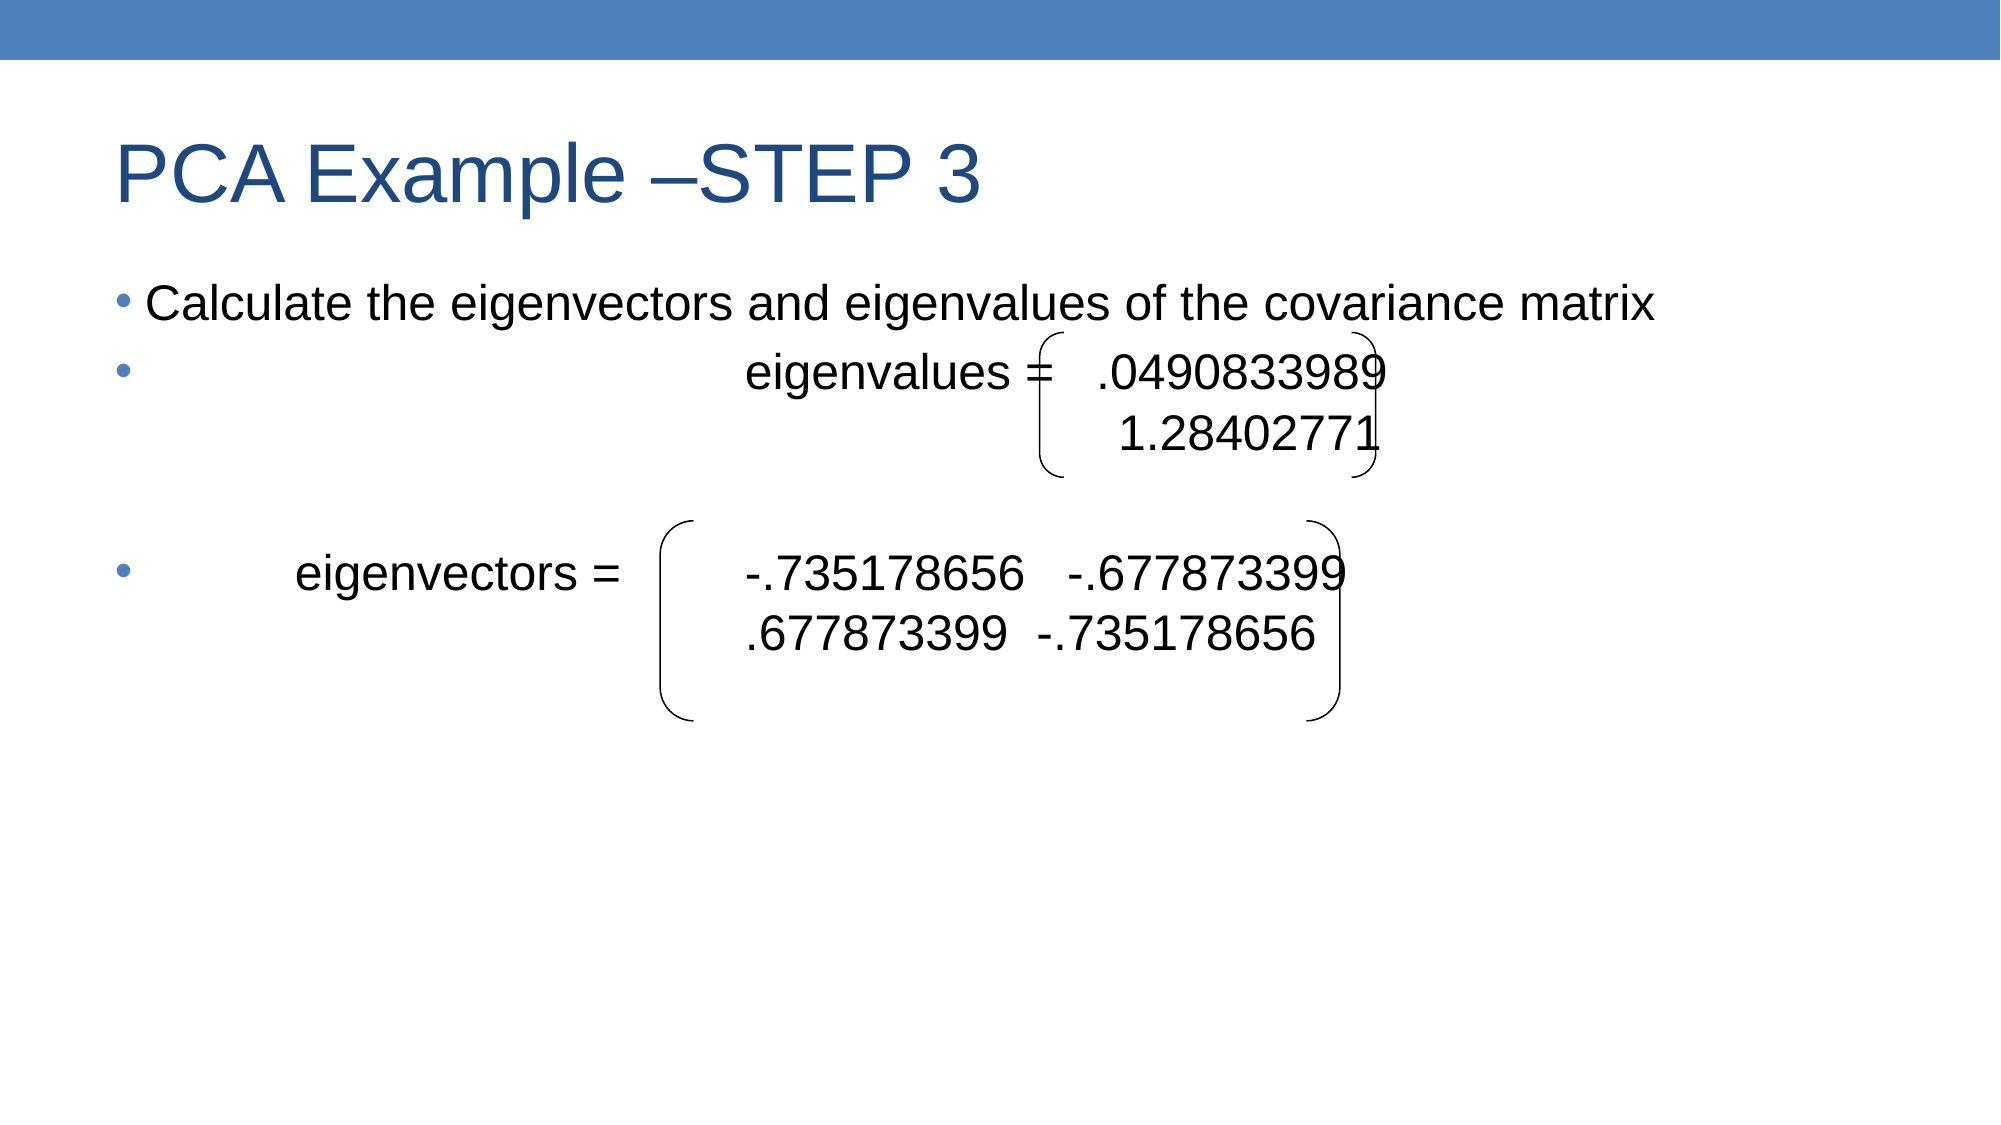

# PCA Example –STEP 3
Calculate the eigenvectors and eigenvalues of the covariance matrix
				eigenvalues =   .0490833989								                1.28402771

	eigenvectors = 	-.735178656   -.677873399				     			.677873399  -.735178656